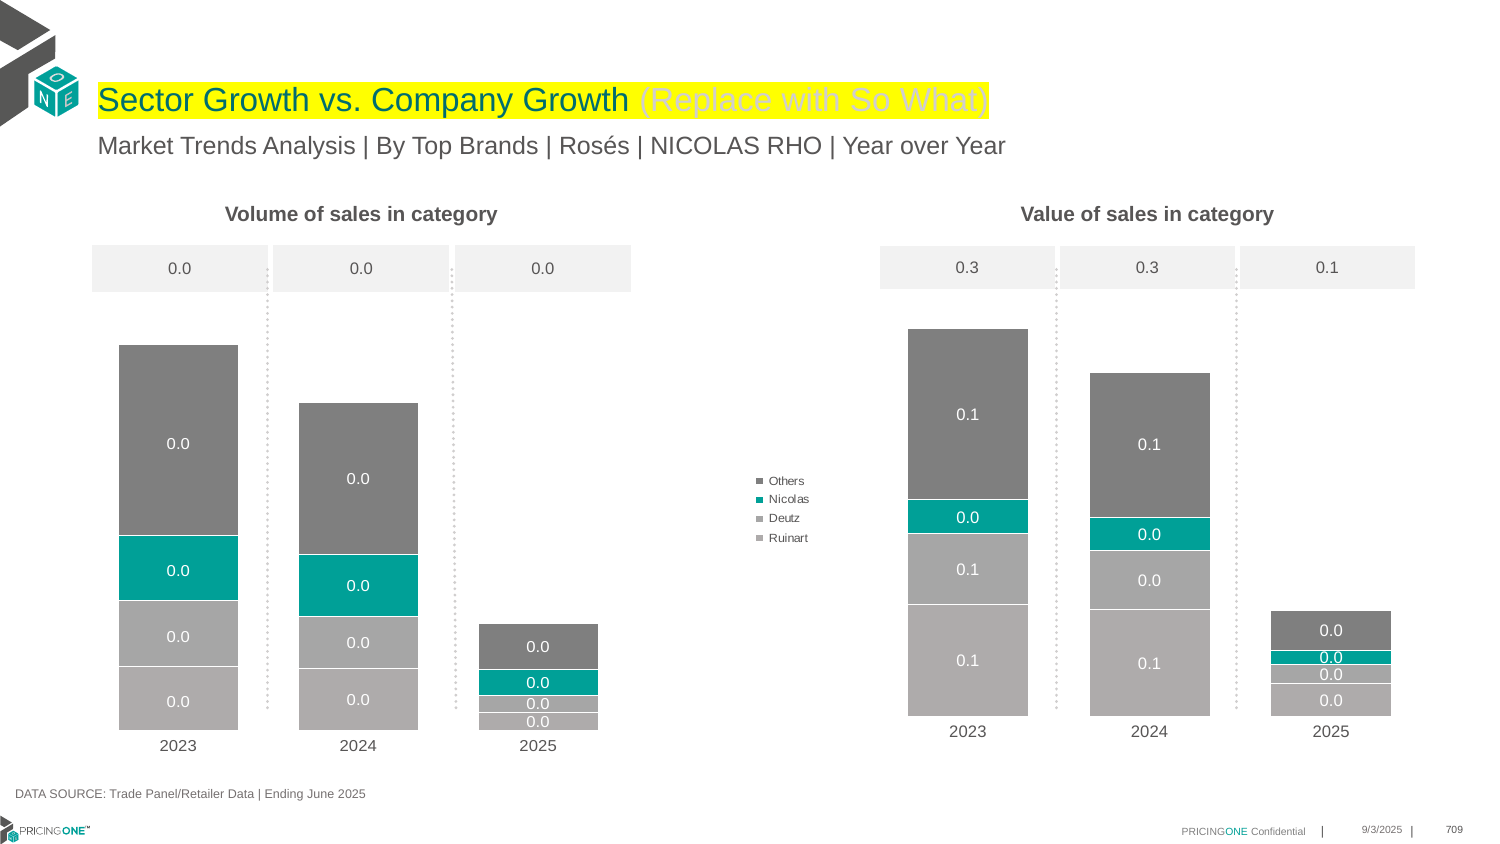

# Sector Growth vs. Company Growth (Replace with So What)
Market Trends Analysis | By Top Brands | Rosés | NICOLAS RHO | Year over Year
| Value of sales in category |  |  |
| --- | --- | --- |
| 0.3 | 0.3 | 0.1 |
| Volume of sales in category |  |  |
| --- | --- | --- |
| 0.0 | 0.0 | 0.0 |

### Chart

| Category | Ruinart | Deutz | Nicolas | Others |
|---|---|---|---|---|
| 2023 | 0.09342 | 0.058889 | 0.028551 | 0.143072 |
| 2024 | 0.088877 | 0.049683 | 0.027855 | 0.121016 |
| 2025 | 0.027145 | 0.016138 | 0.011467 | 0.033612 |

### Chart

| Category | Ruinart | Deutz | Nicolas | Others |
|---|---|---|---|---|
| 2023 | 0.00074 | 0.000764 | 0.000744 | 0.002203 |
| 2024 | 0.000713 | 0.000606 | 0.000715 | 0.001753 |
| 2025 | 0.000213 | 0.000195 | 0.000297 | 0.00053 |
DATA SOURCE: Trade Panel/Retailer Data | Ending June 2025

9/3/2025
709